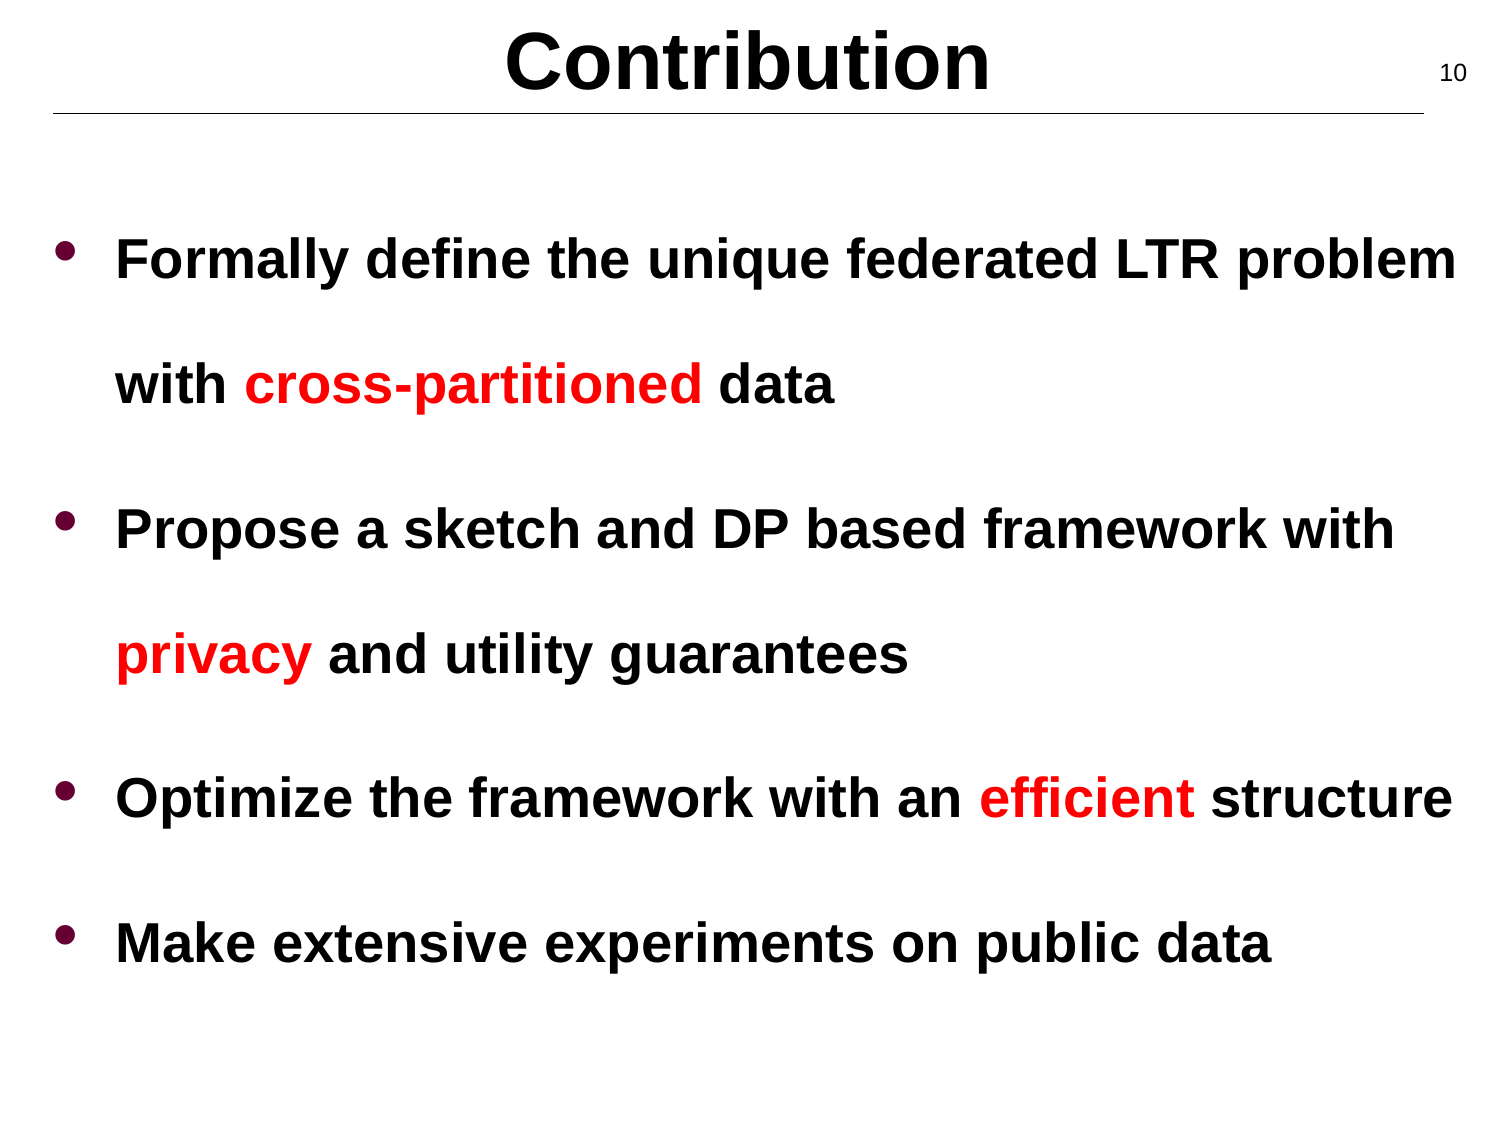

# Contribution

10
Formally define the unique federated LTR problem with cross-partitioned data
Propose a sketch and DP based framework with privacy and utility guarantees
Optimize the framework with an efficient structure
Make extensive experiments on public data